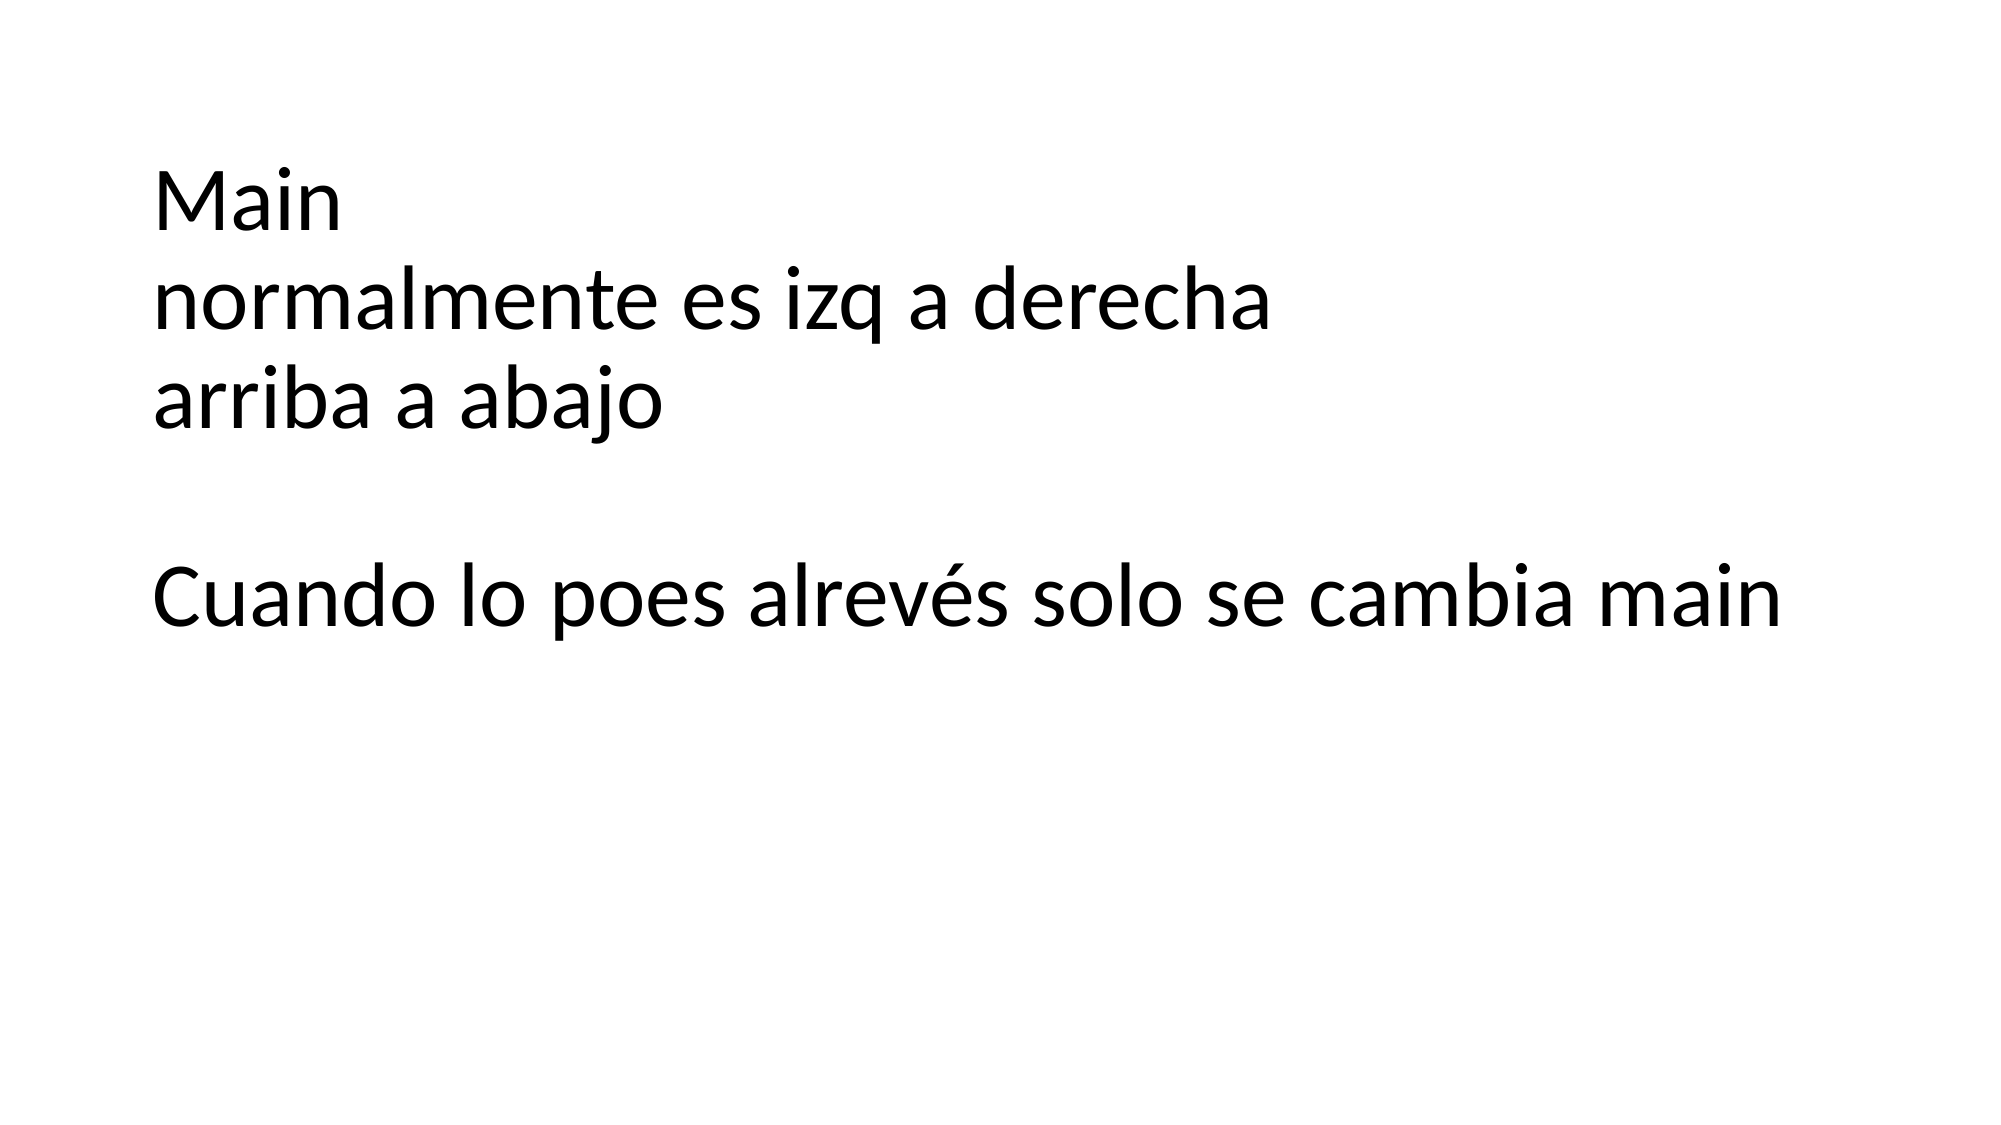

# Main normalmente es izq a derecha arriba a abajo Cuando lo poes alrevés solo se cambia main